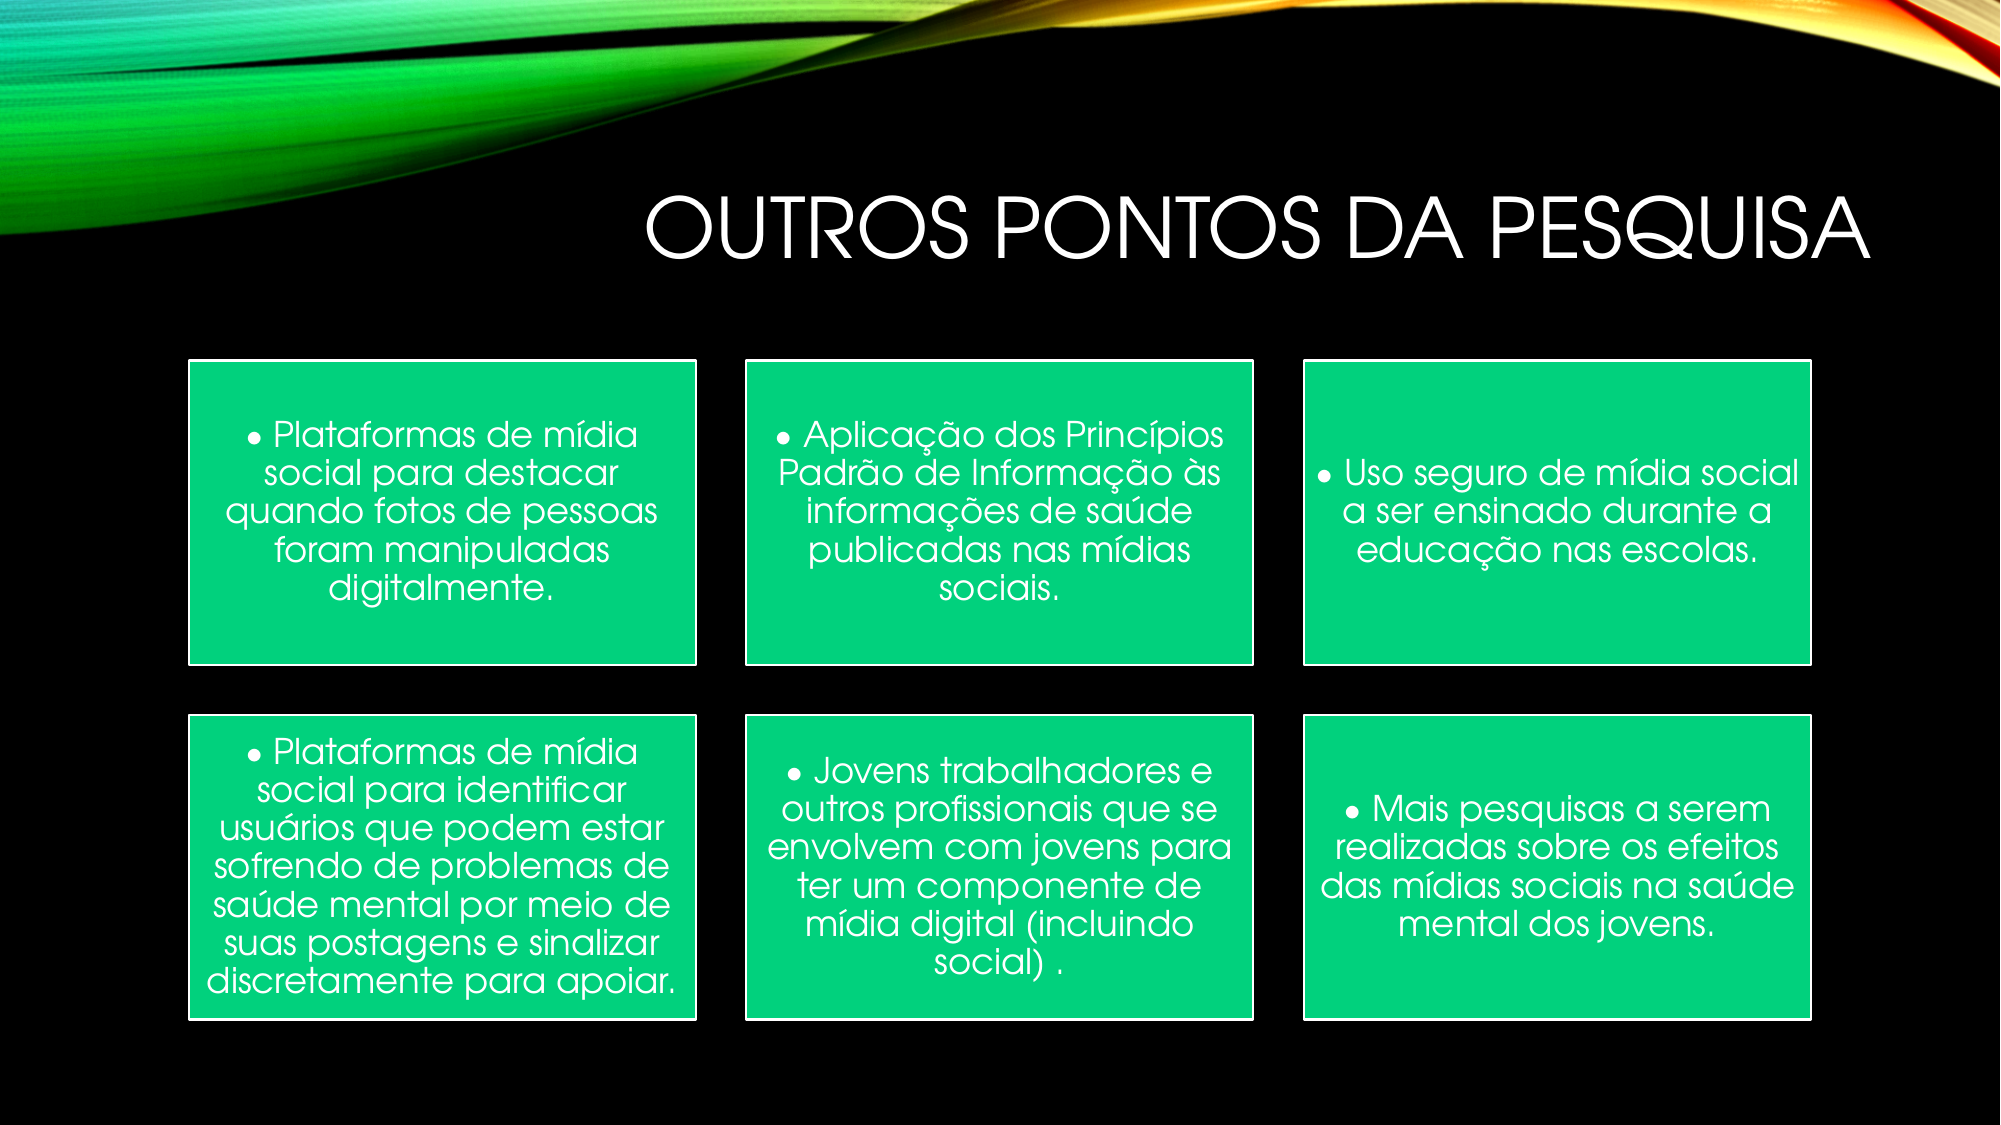

# Outros Pontos da Pesquisa
• Plataformas de mídia social para destacar quando fotos de pessoas foram manipuladas digitalmente.
• Aplicação dos Princípios Padrão de Informação às informações de saúde publicadas nas mídias sociais.
• Uso seguro de mídia social a ser ensinado durante a educação nas escolas.
• Plataformas de mídia social para identificar usuários que podem estar sofrendo de problemas de saúde mental por meio de suas postagens e sinalizar discretamente para apoiar.
• Jovens trabalhadores e outros profissionais que se envolvem com jovens para ter um componente de mídia digital (incluindo social) .
• Mais pesquisas a serem realizadas sobre os efeitos das mídias sociais na saúde mental dos jovens.